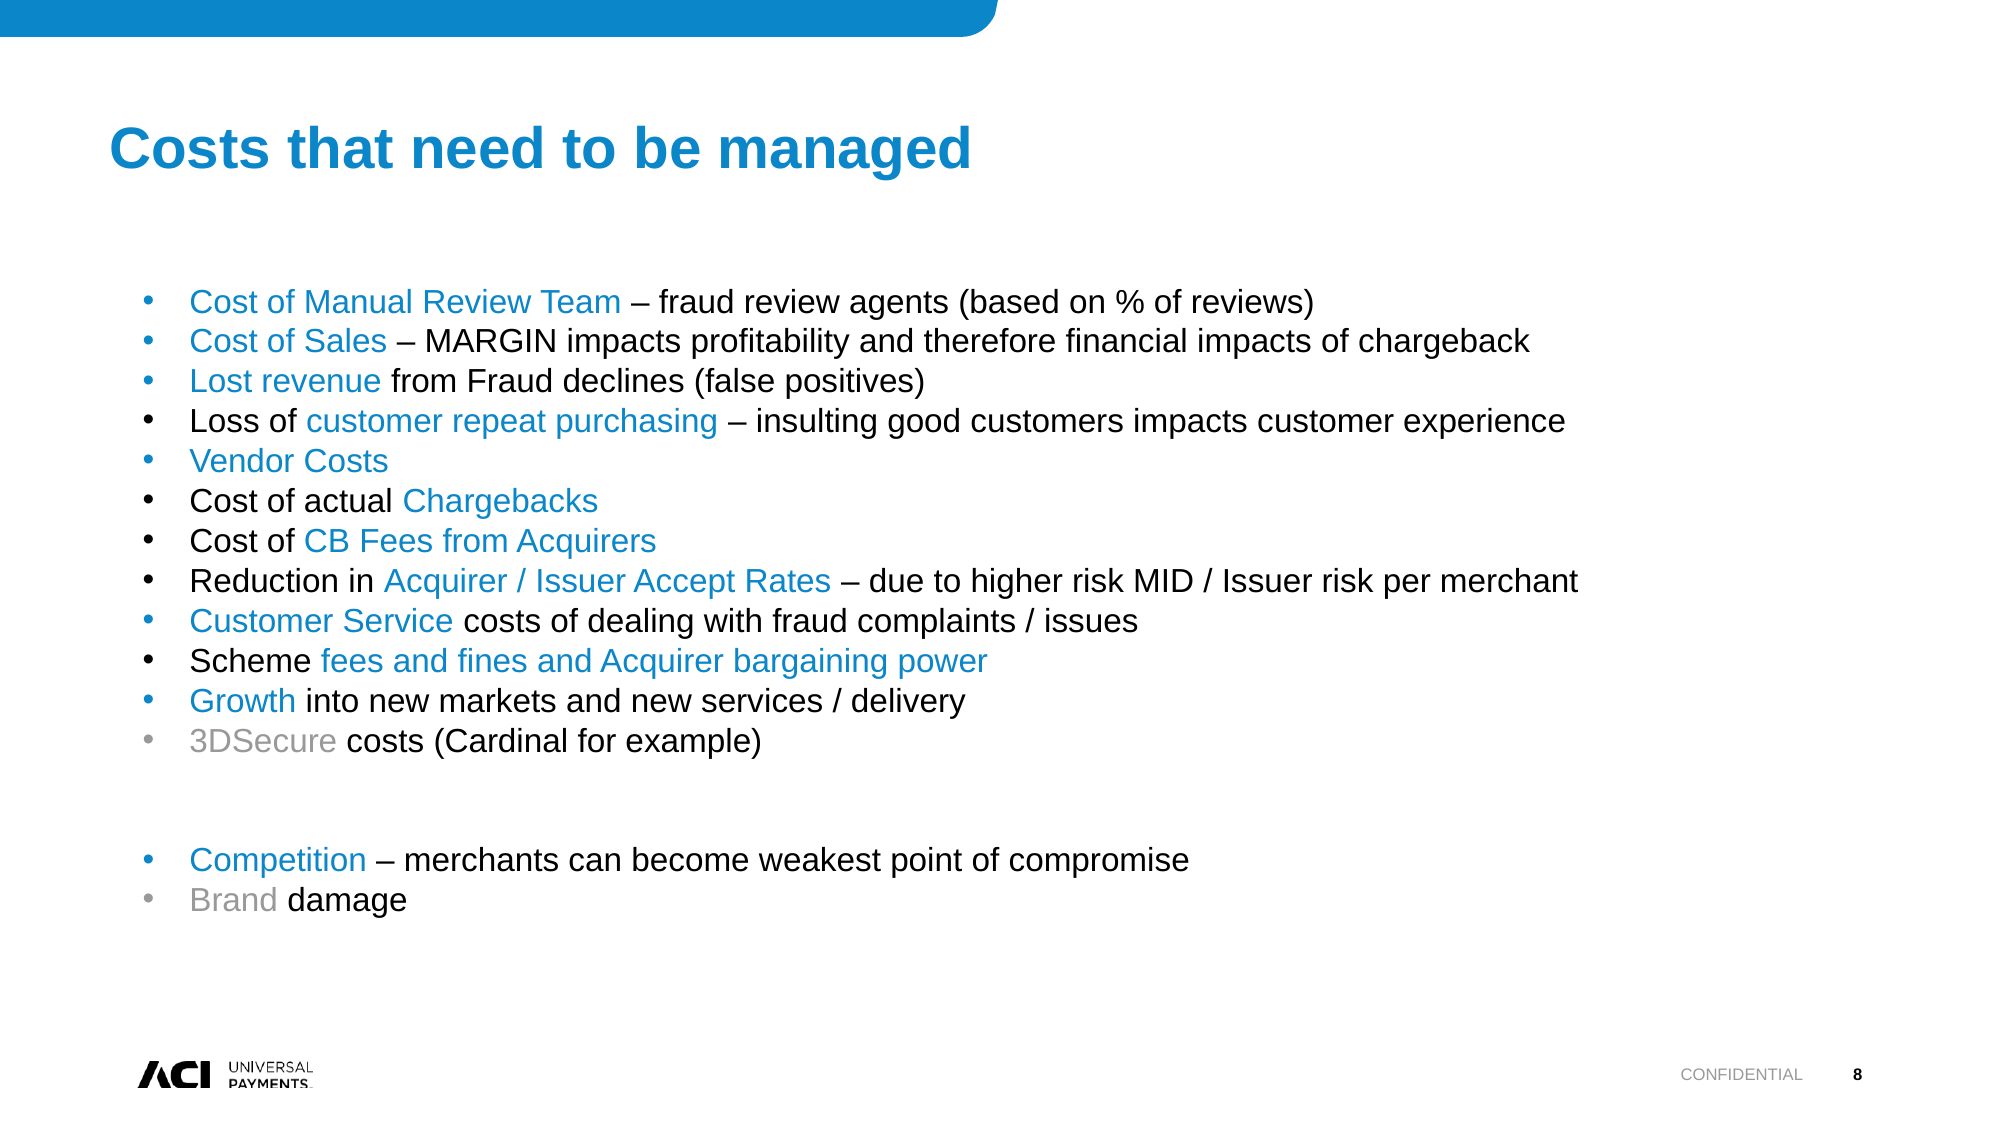

# Costs that need to be managed
Cost of Manual Review Team – fraud review agents (based on % of reviews)
Cost of Sales – MARGIN impacts profitability and therefore financial impacts of chargeback
Lost revenue from Fraud declines (false positives)
Loss of customer repeat purchasing – insulting good customers impacts customer experience
Vendor Costs
Cost of actual Chargebacks
Cost of CB Fees from Acquirers
Reduction in Acquirer / Issuer Accept Rates – due to higher risk MID / Issuer risk per merchant
Customer Service costs of dealing with fraud complaints / issues
Scheme fees and fines and Acquirer bargaining power
Growth into new markets and new services / delivery
3DSecure costs (Cardinal for example)

Competition – merchants can become weakest point of compromise
Brand damage

Confidential
8